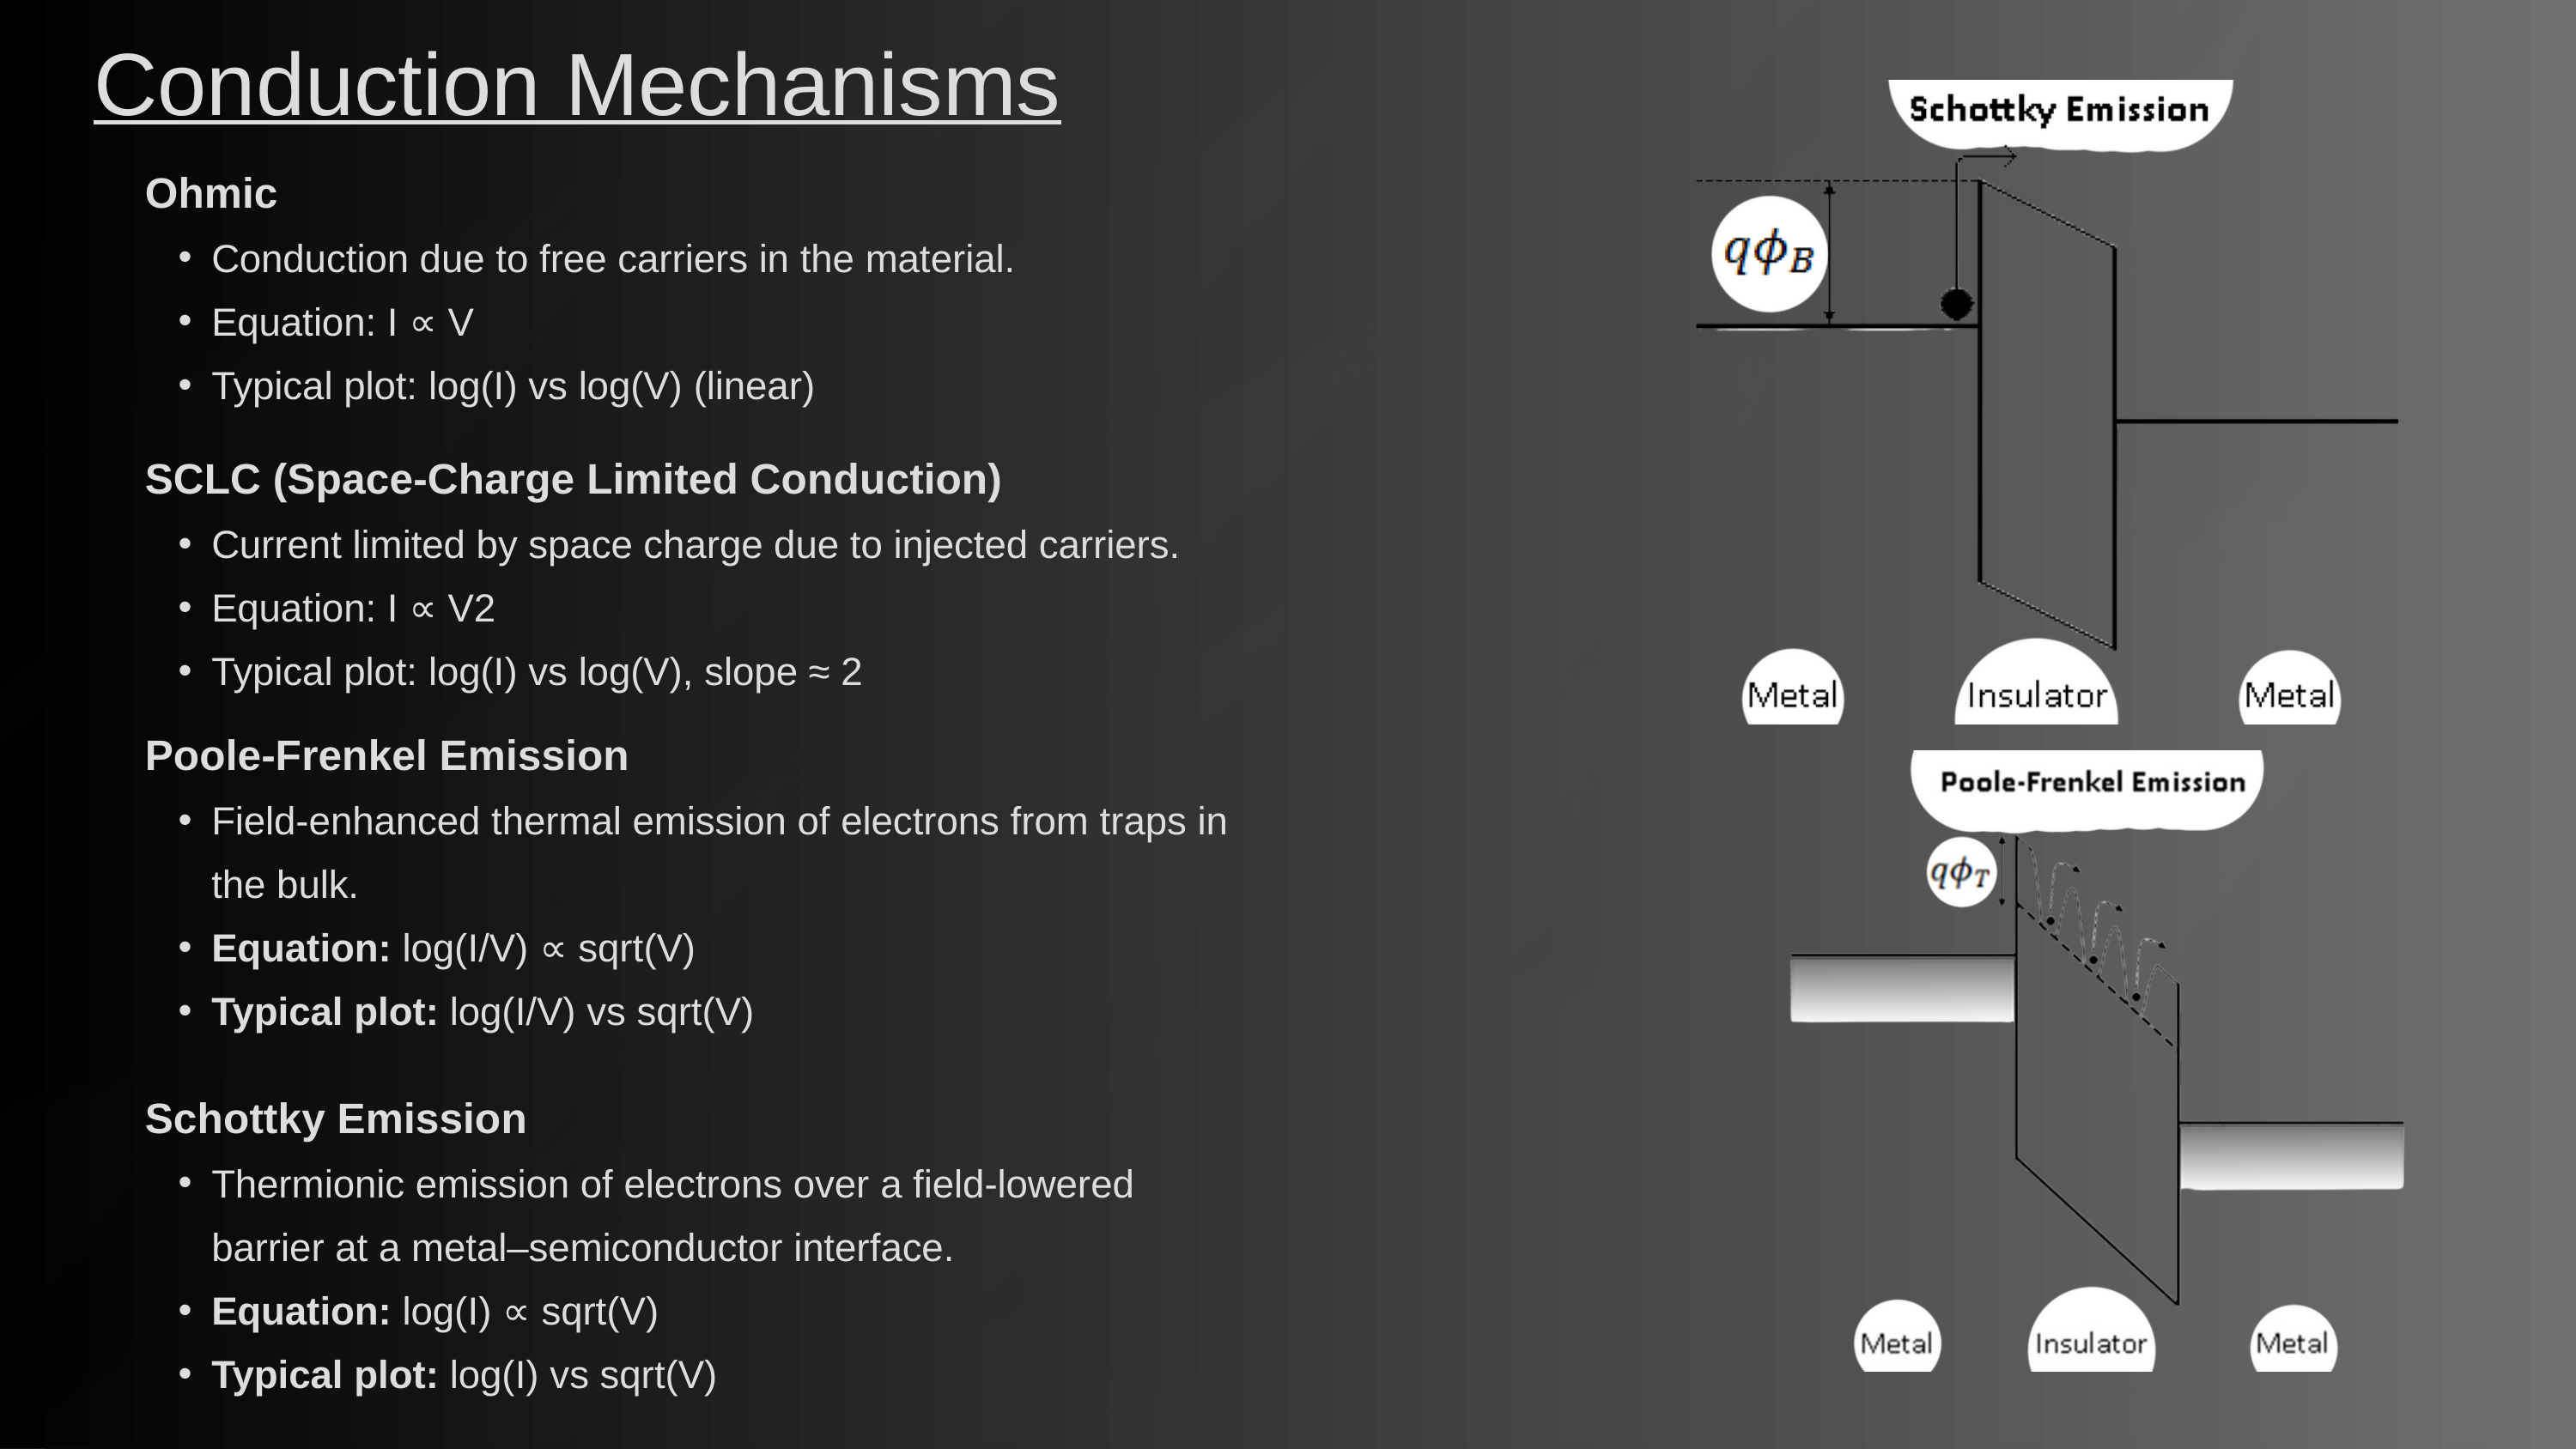

Conduction Mechanisms

Ohmic
Conduction due to free carriers in the material.
Equation: I ∝ V
Typical plot: log(I) vs log(V) (linear)

SCLC (Space-Charge Limited Conduction)
Current limited by space charge due to injected carriers.
Equation: I ∝ V2
Typical plot: log(I) vs log(V), slope ≈ 2

Poole-Frenkel Emission
Field-enhanced thermal emission of electrons from traps in the bulk.
Equation: log(I/V) ∝ sqrt(V)
Typical plot: log(I/V) vs sqrt(V)

Schottky Emission
Thermionic emission of electrons over a field-lowered barrier at a metal–semiconductor interface.
Equation: log(I) ∝ sqrt(V)
Typical plot: log(I) vs sqrt(V)